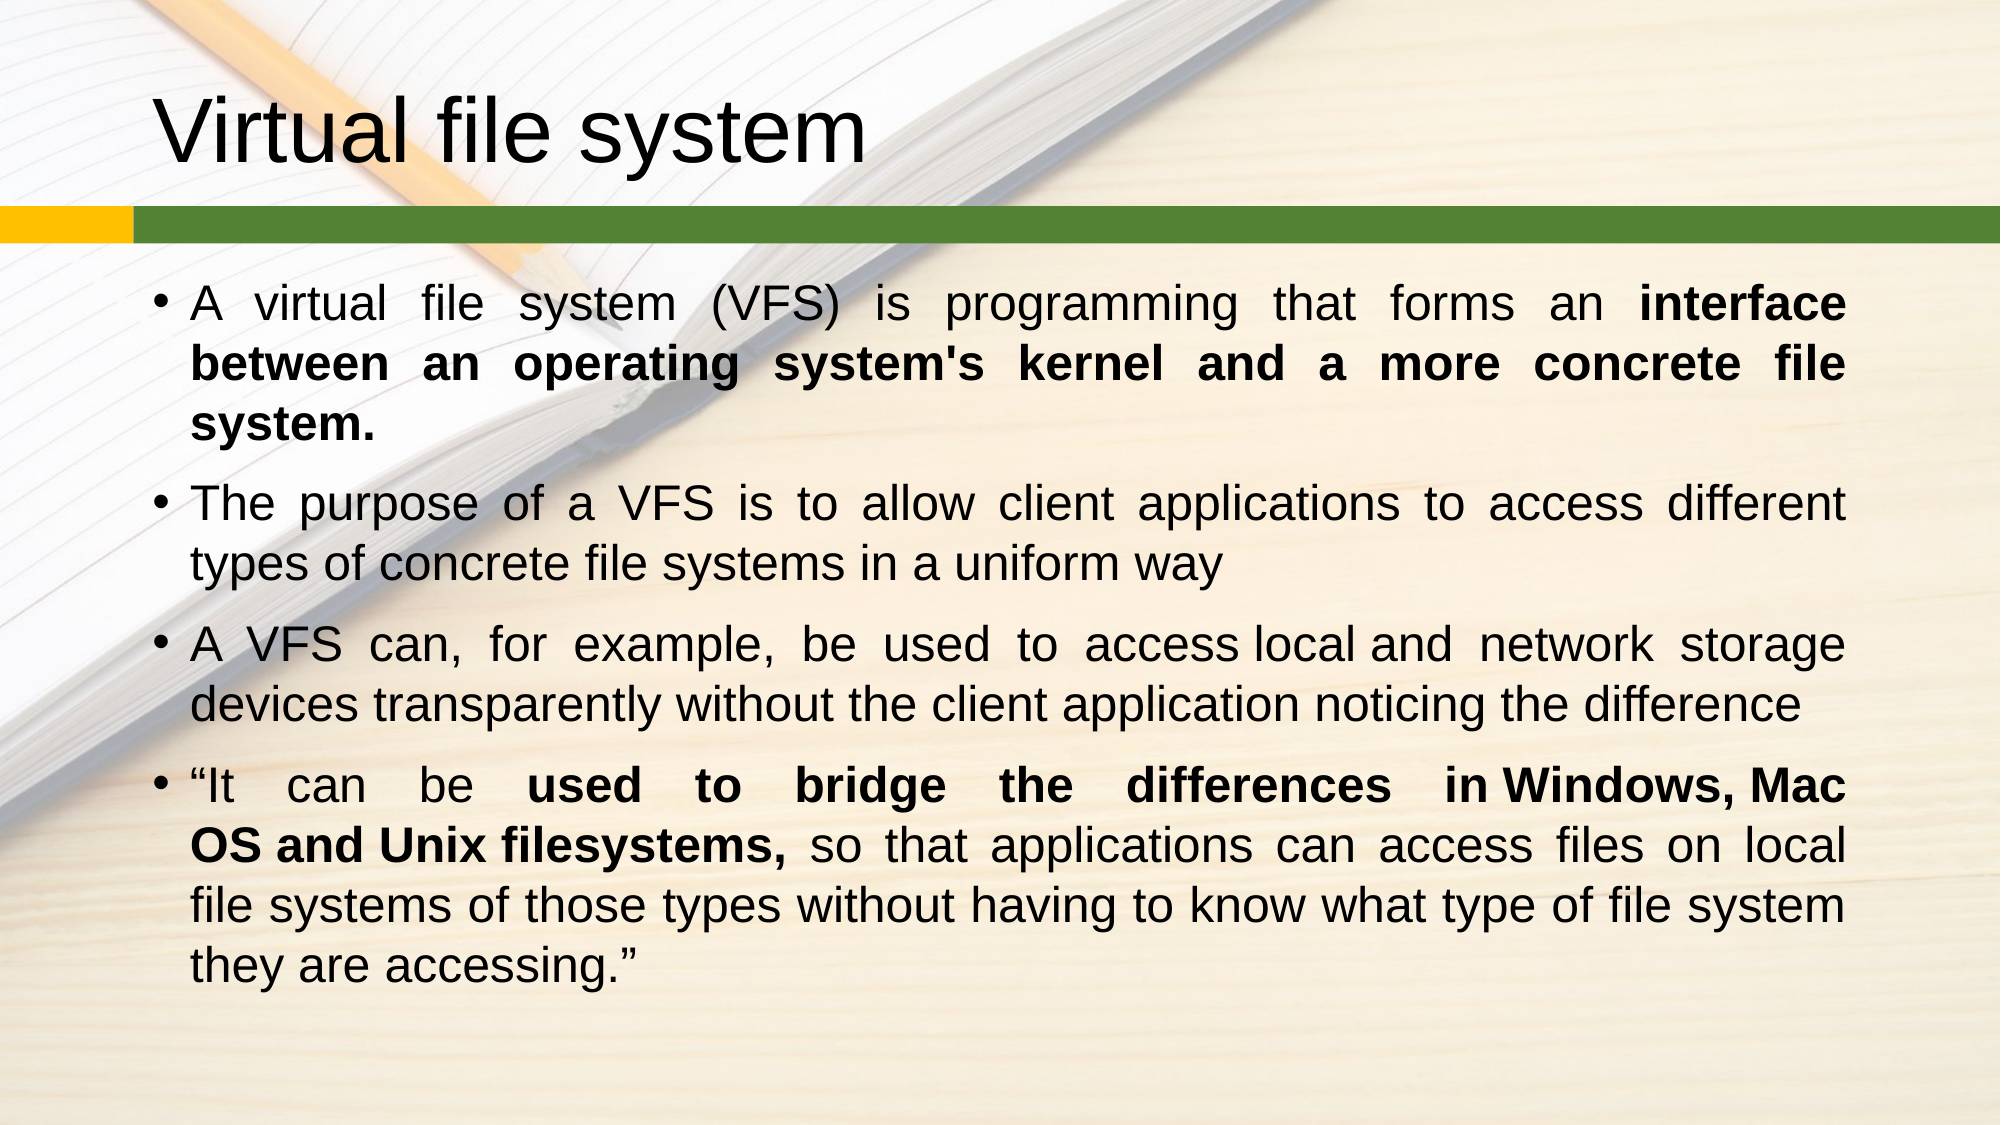

# Virtual file system
A virtual file system (VFS) is programming that forms an interface between an operating system's kernel and a more concrete file system.
The purpose of a VFS is to allow client applications to access different types of concrete file systems in a uniform way
A VFS can, for example, be used to access local and network storage devices transparently without the client application noticing the difference
“It can be used to bridge the differences in Windows, Mac OS and Unix filesystems, so that applications can access files on local file systems of those types without having to know what type of file system they are accessing.”